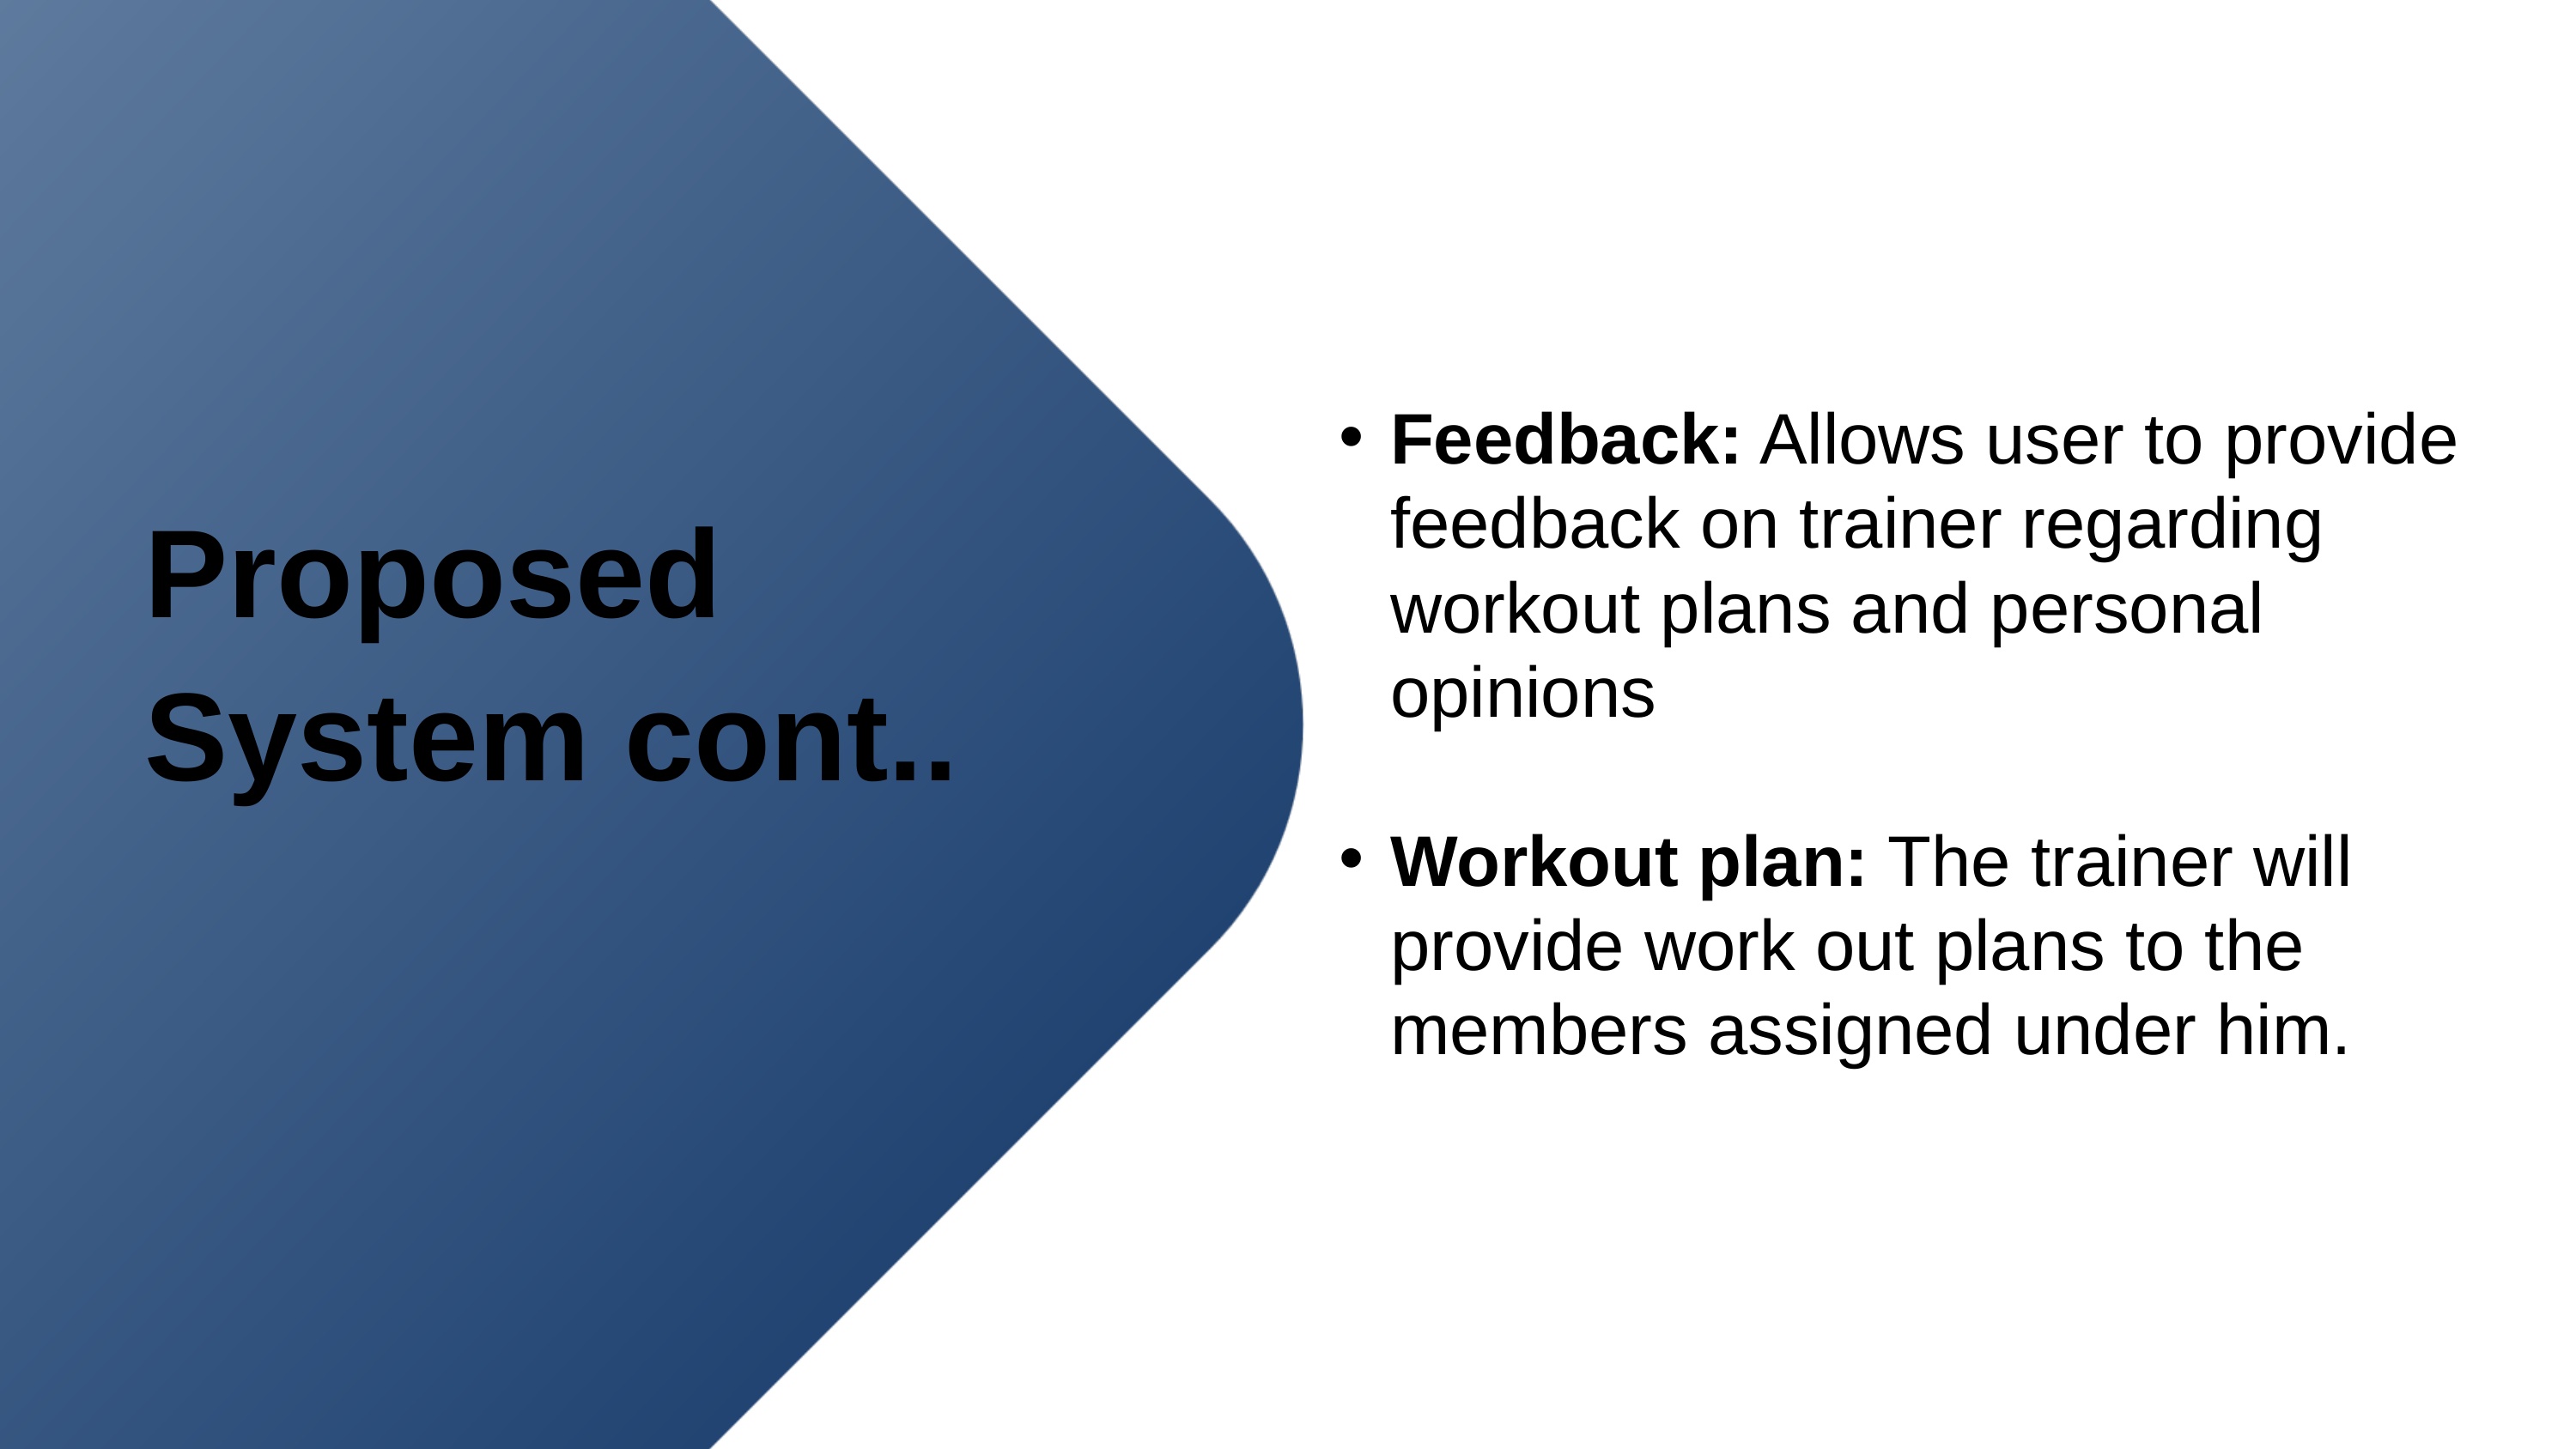

Feedback: Allows user to provide feedback on trainer regarding workout plans and personal opinions

Workout plan: The trainer will provide work out plans to the members assigned under him.

Proposed System cont..